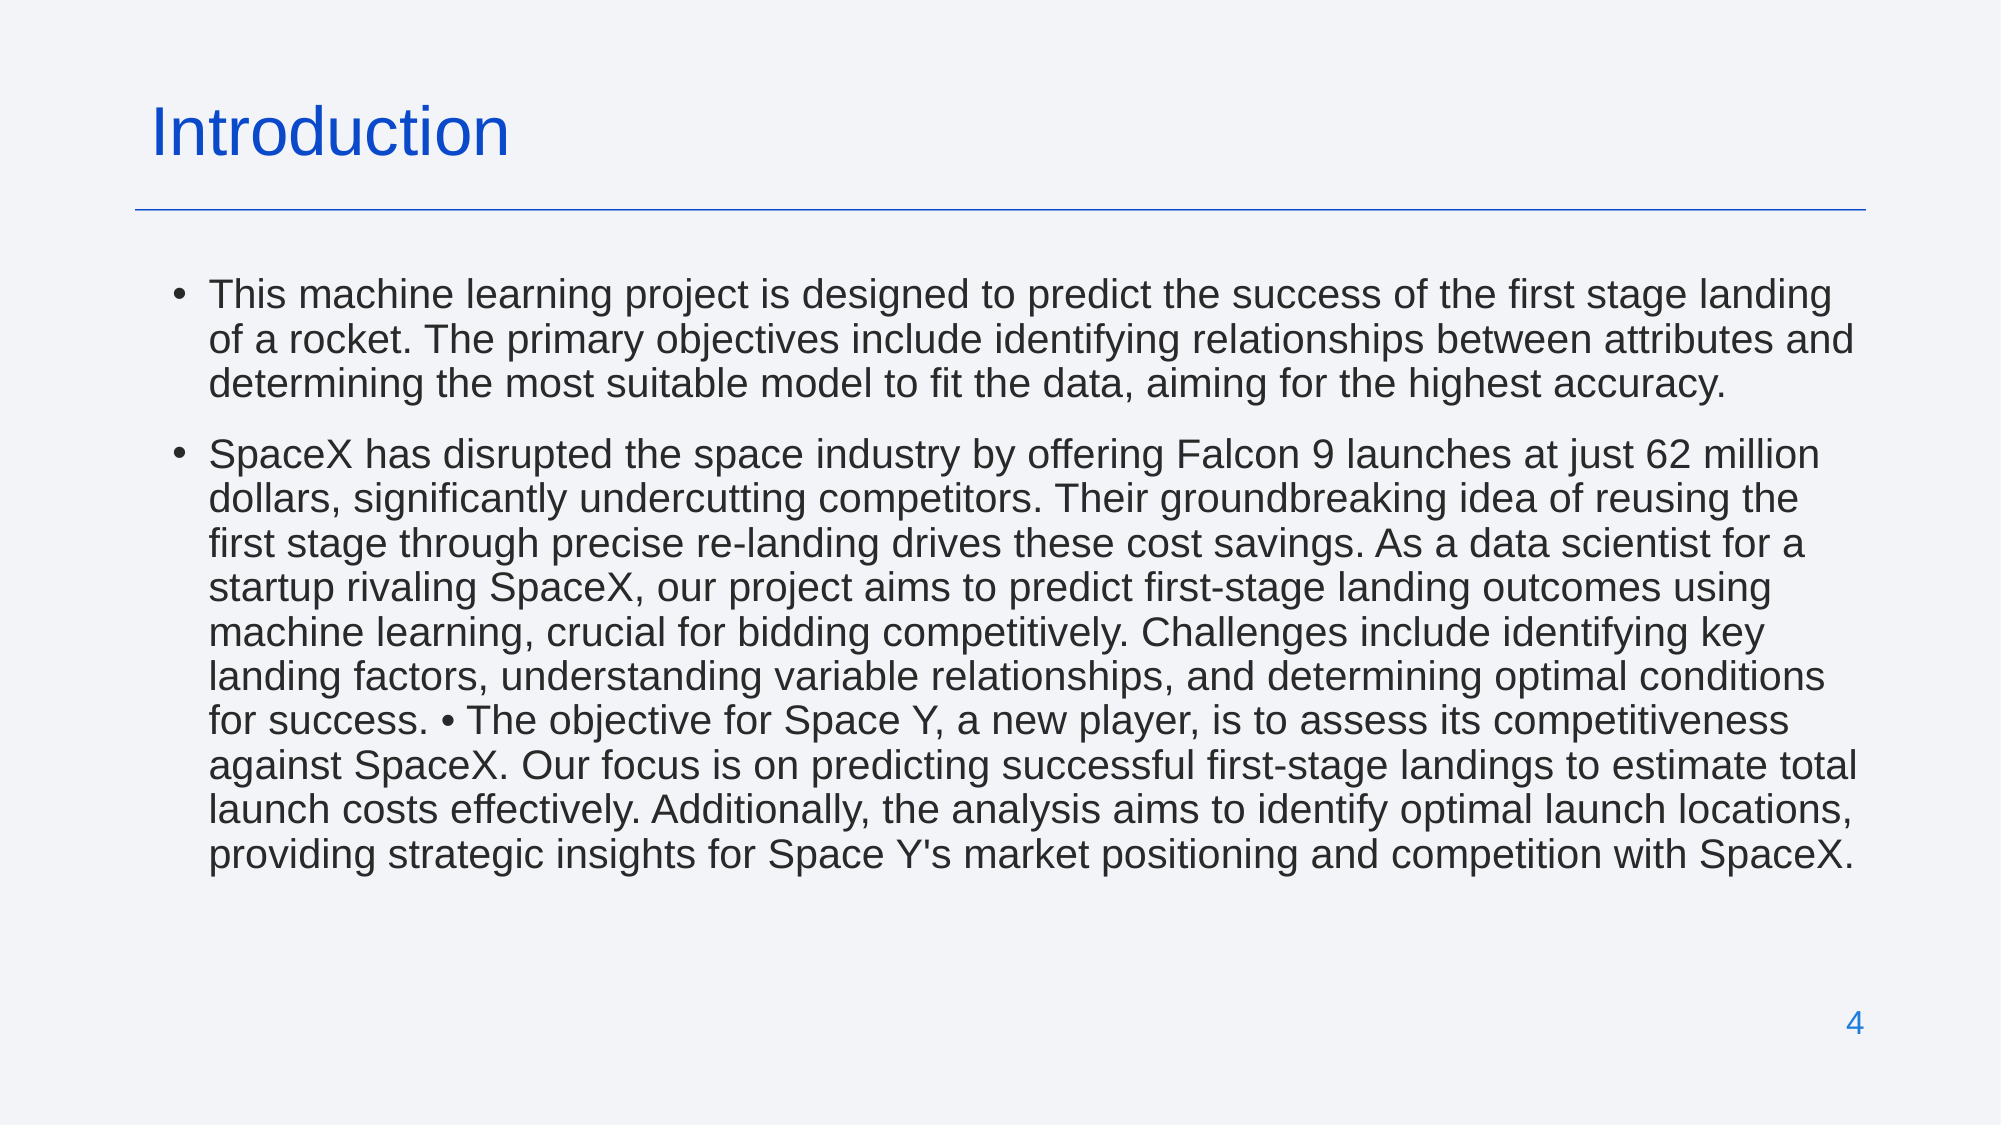

Introduction
This machine learning project is designed to predict the success of the first stage landing of a rocket. The primary objectives include identifying relationships between attributes and determining the most suitable model to fit the data, aiming for the highest accuracy.
SpaceX has disrupted the space industry by offering Falcon 9 launches at just 62 million dollars, significantly undercutting competitors. Their groundbreaking idea of reusing the first stage through precise re-landing drives these cost savings. As a data scientist for a startup rivaling SpaceX, our project aims to predict first-stage landing outcomes using machine learning, crucial for bidding competitively. Challenges include identifying key landing factors, understanding variable relationships, and determining optimal conditions for success. • The objective for Space Y, a new player, is to assess its competitiveness against SpaceX. Our focus is on predicting successful first-stage landings to estimate total launch costs effectively. Additionally, the analysis aims to identify optimal launch locations, providing strategic insights for Space Y's market positioning and competition with SpaceX.
4